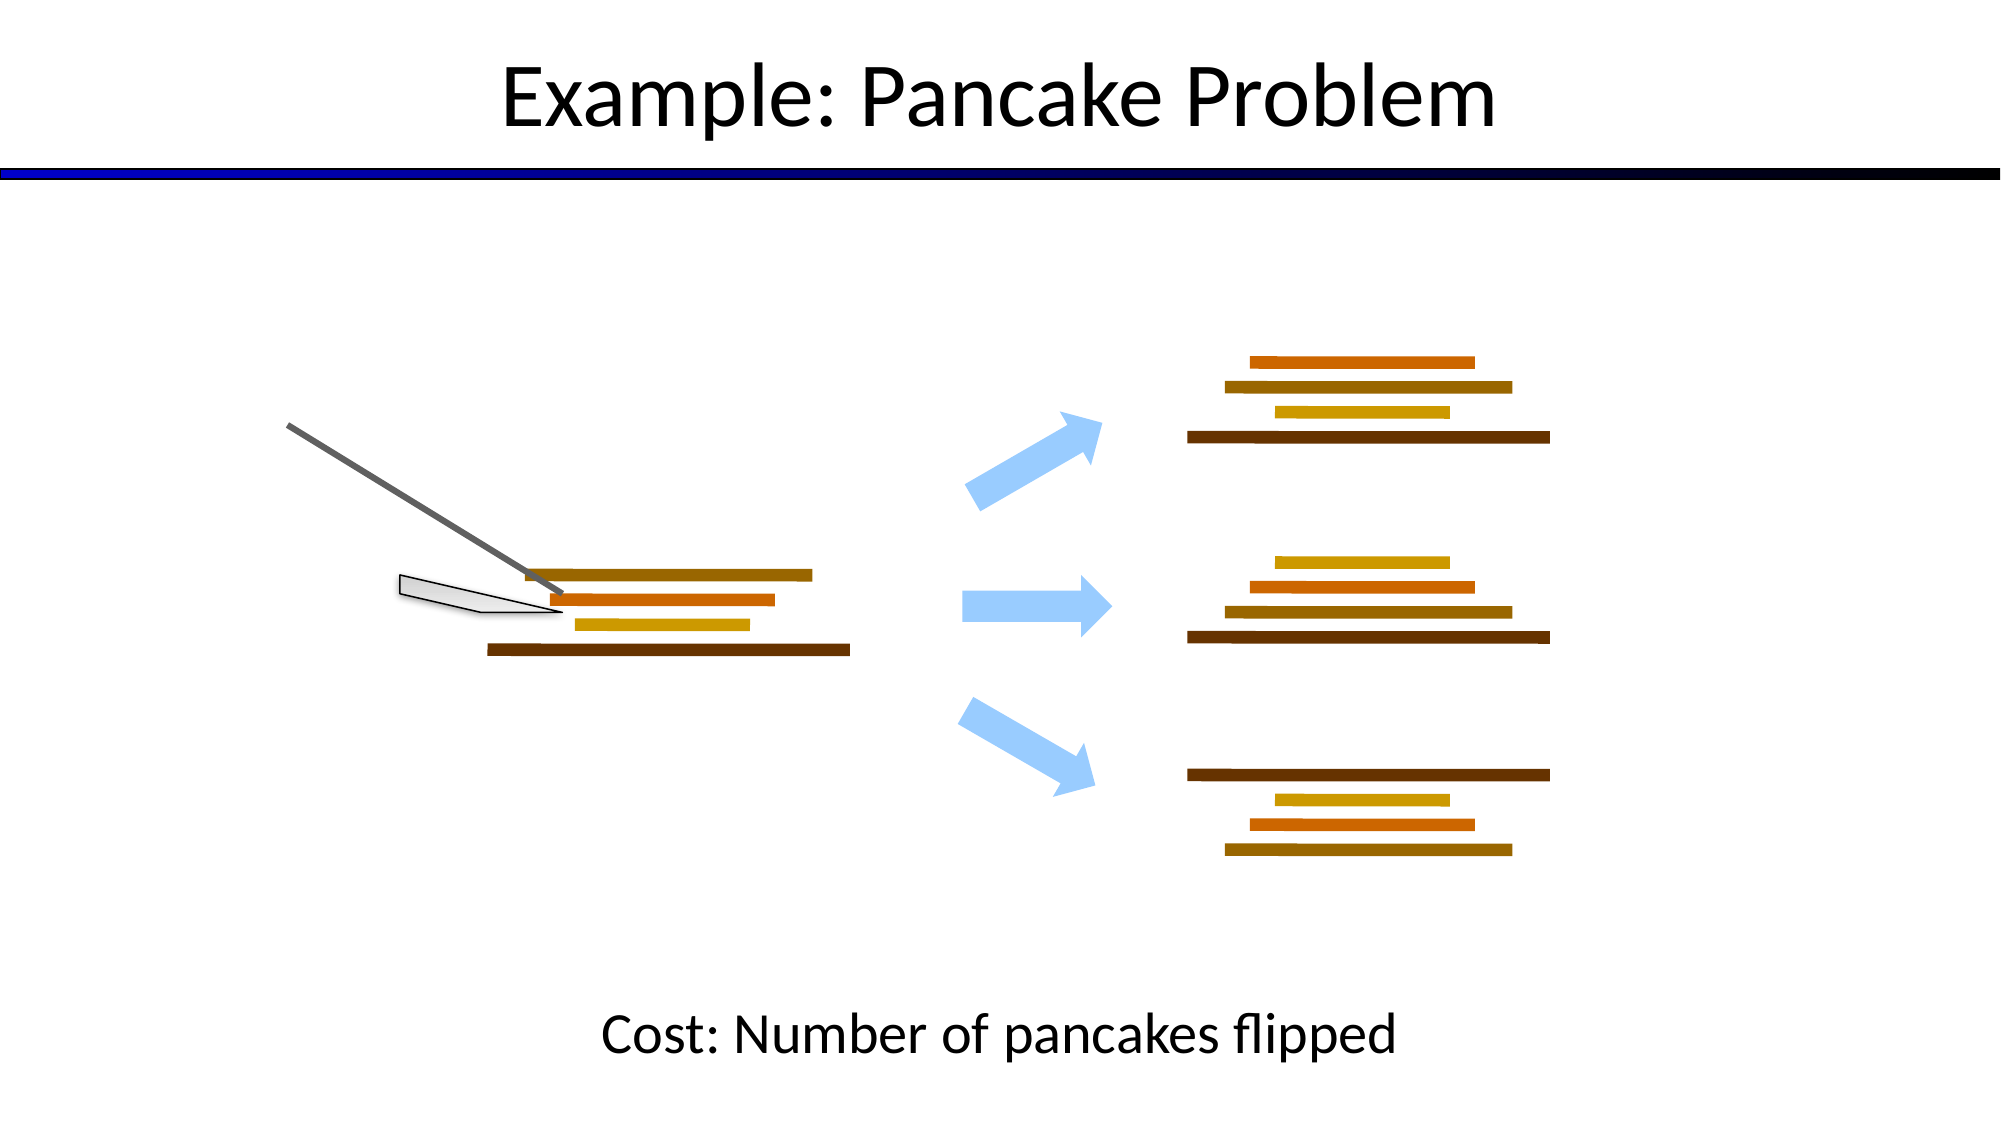

# Example: Pancake Problem

Cost: Number of pancakes flipped